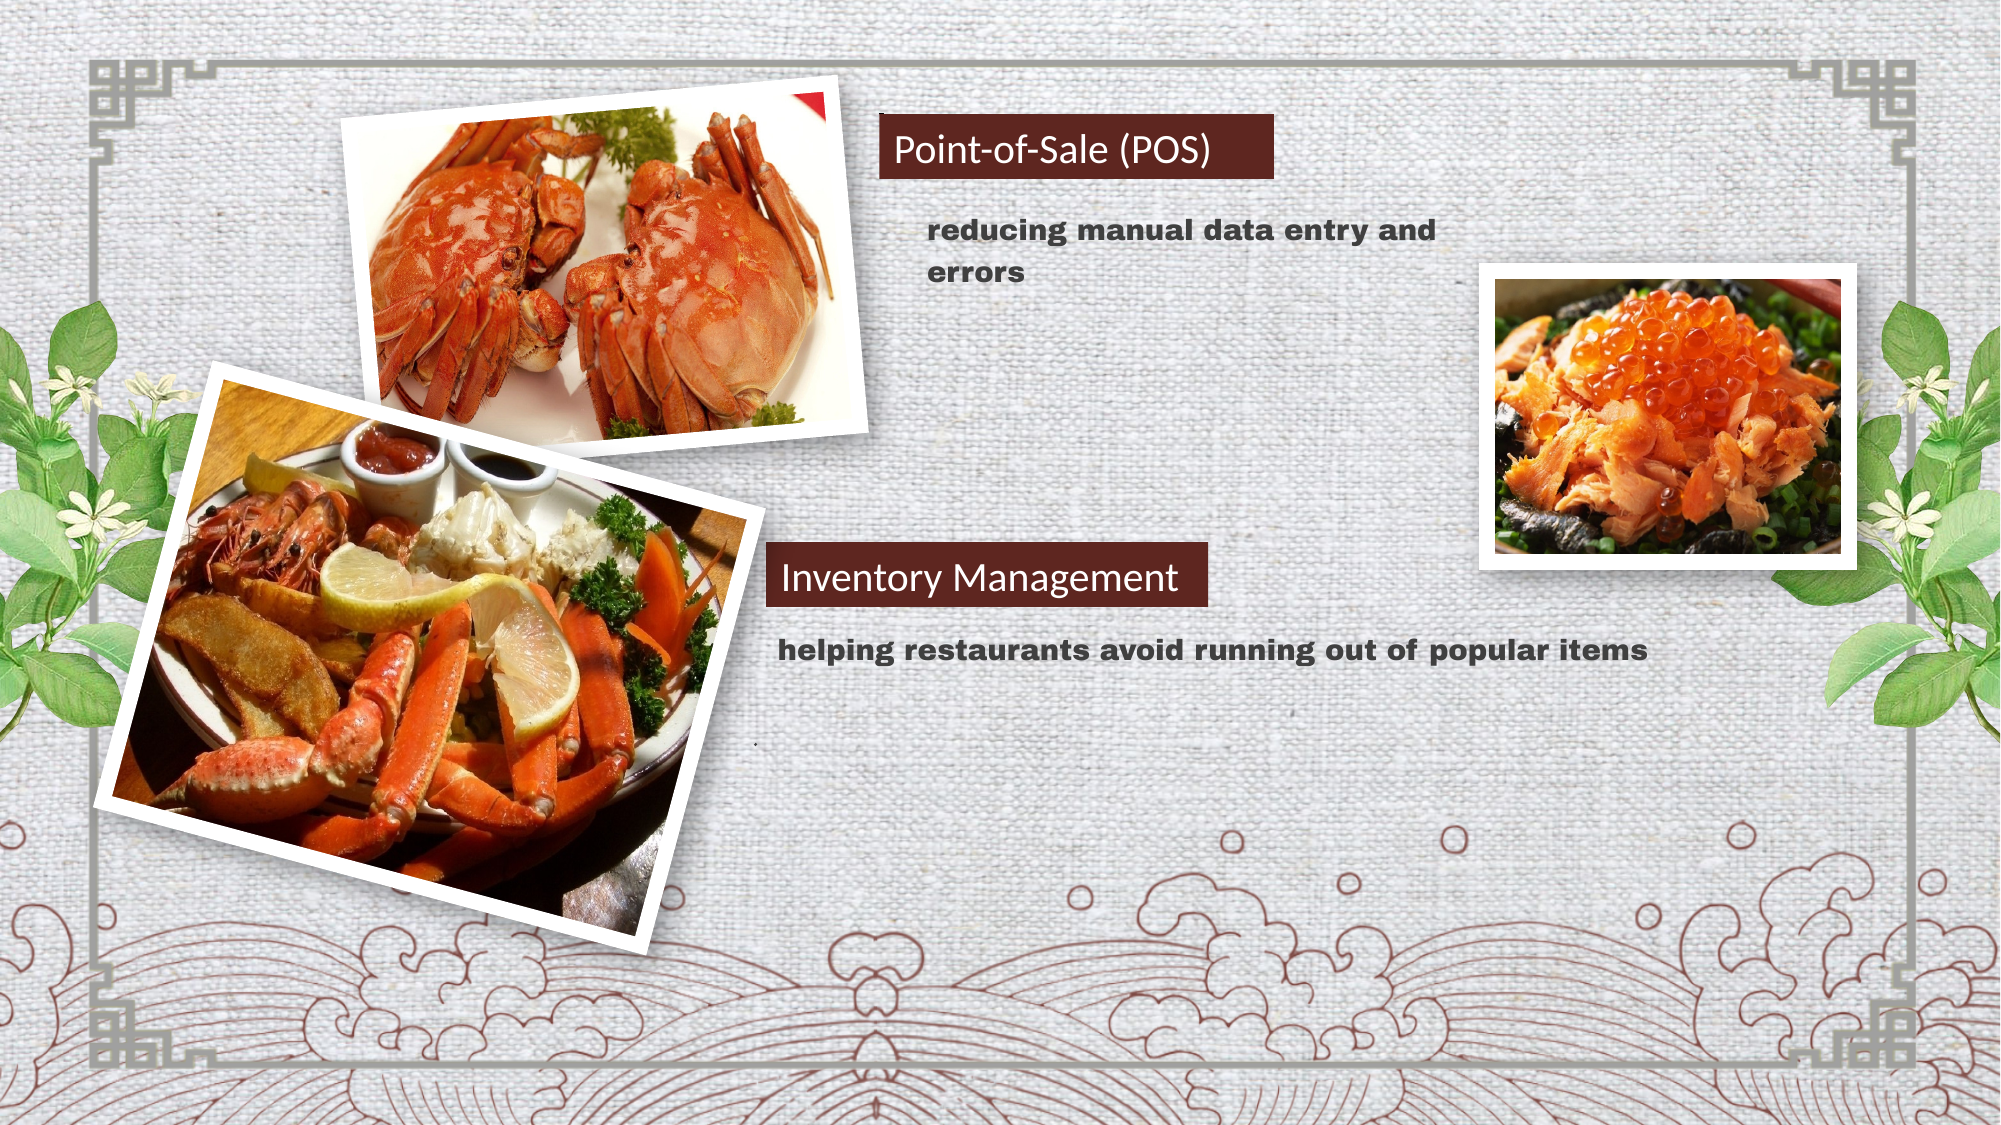

Point-of-Sale (POS)
reducing manual data entry and errors

Inventory Management
 helping restaurants avoid running out of popular items